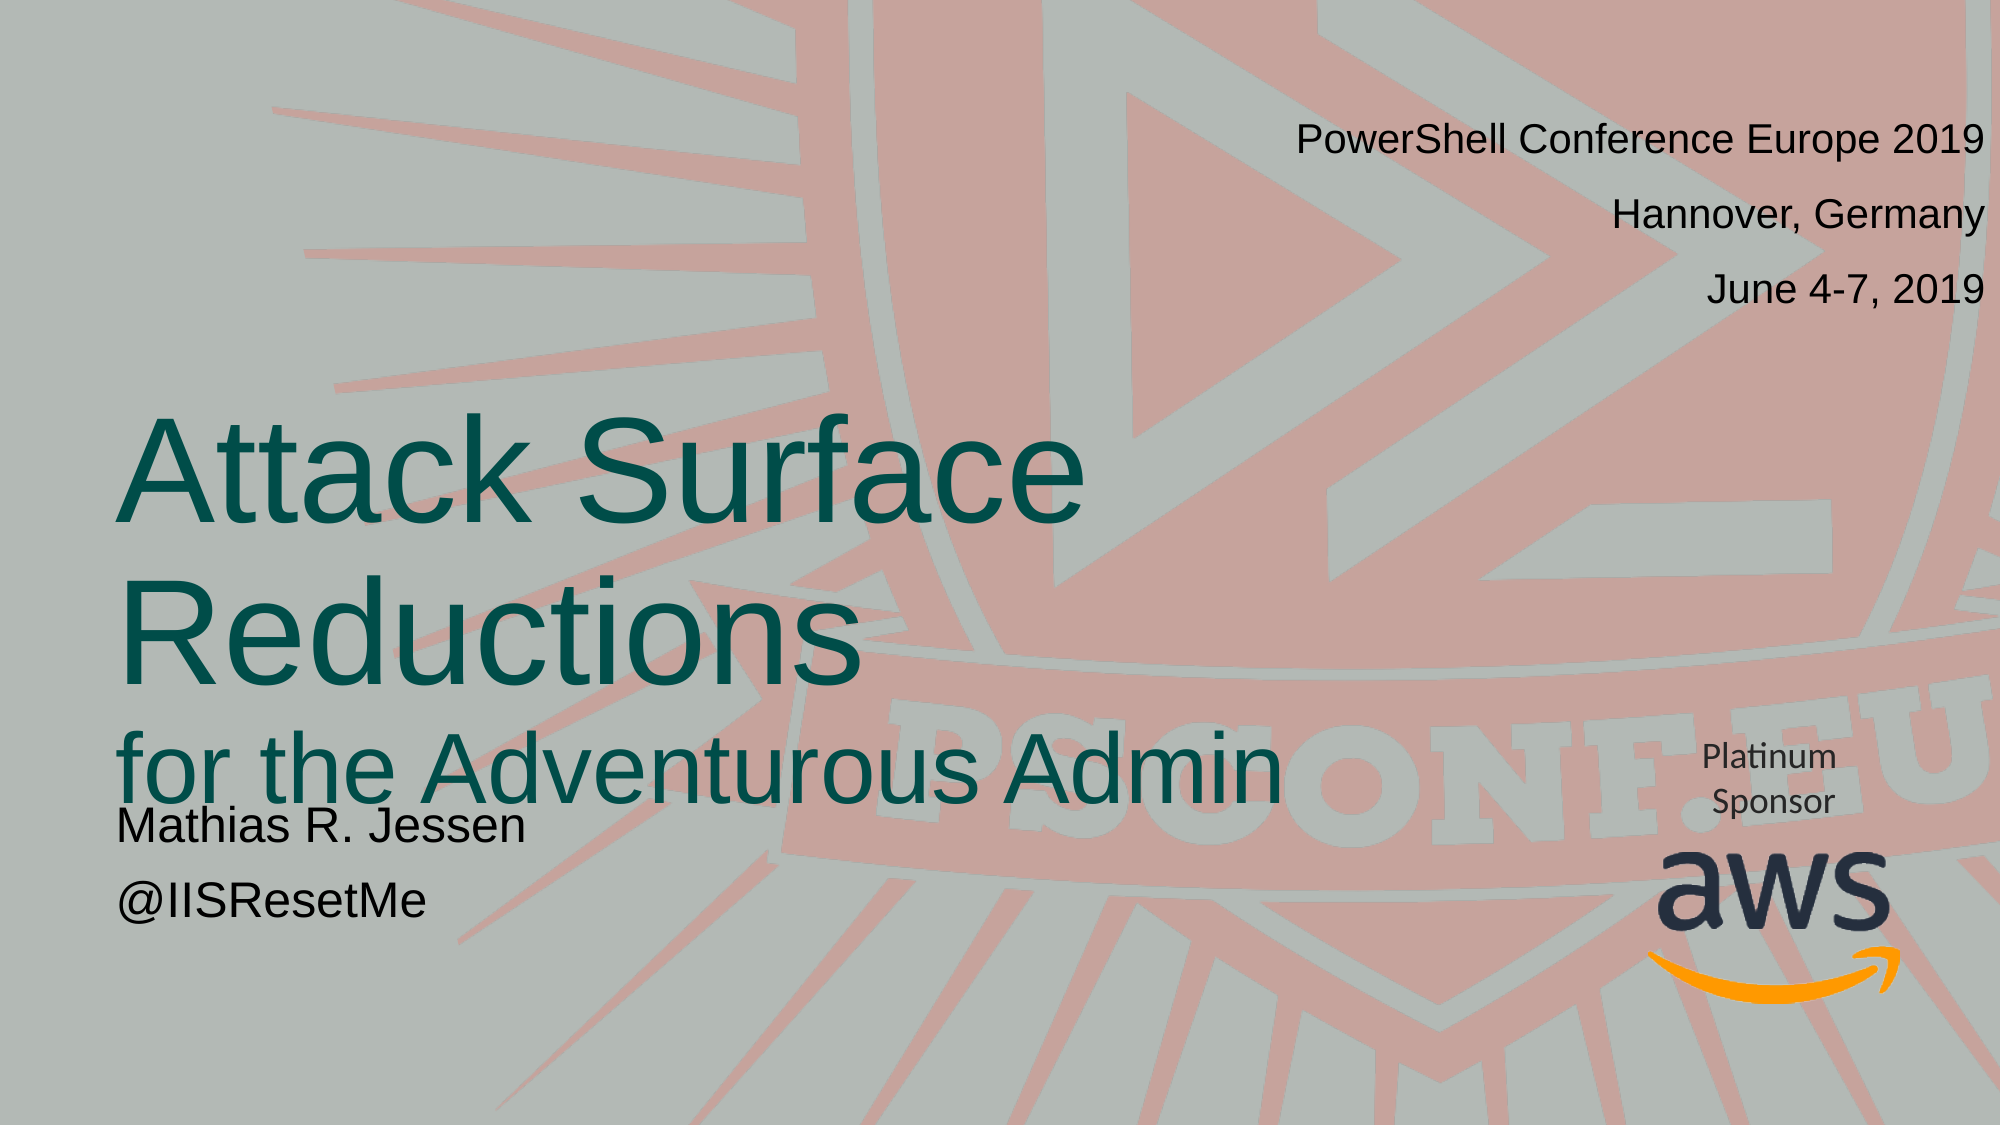

# Attack Surface Reductions for the Adventurous Admin
Mathias R. Jessen
@IISResetMe